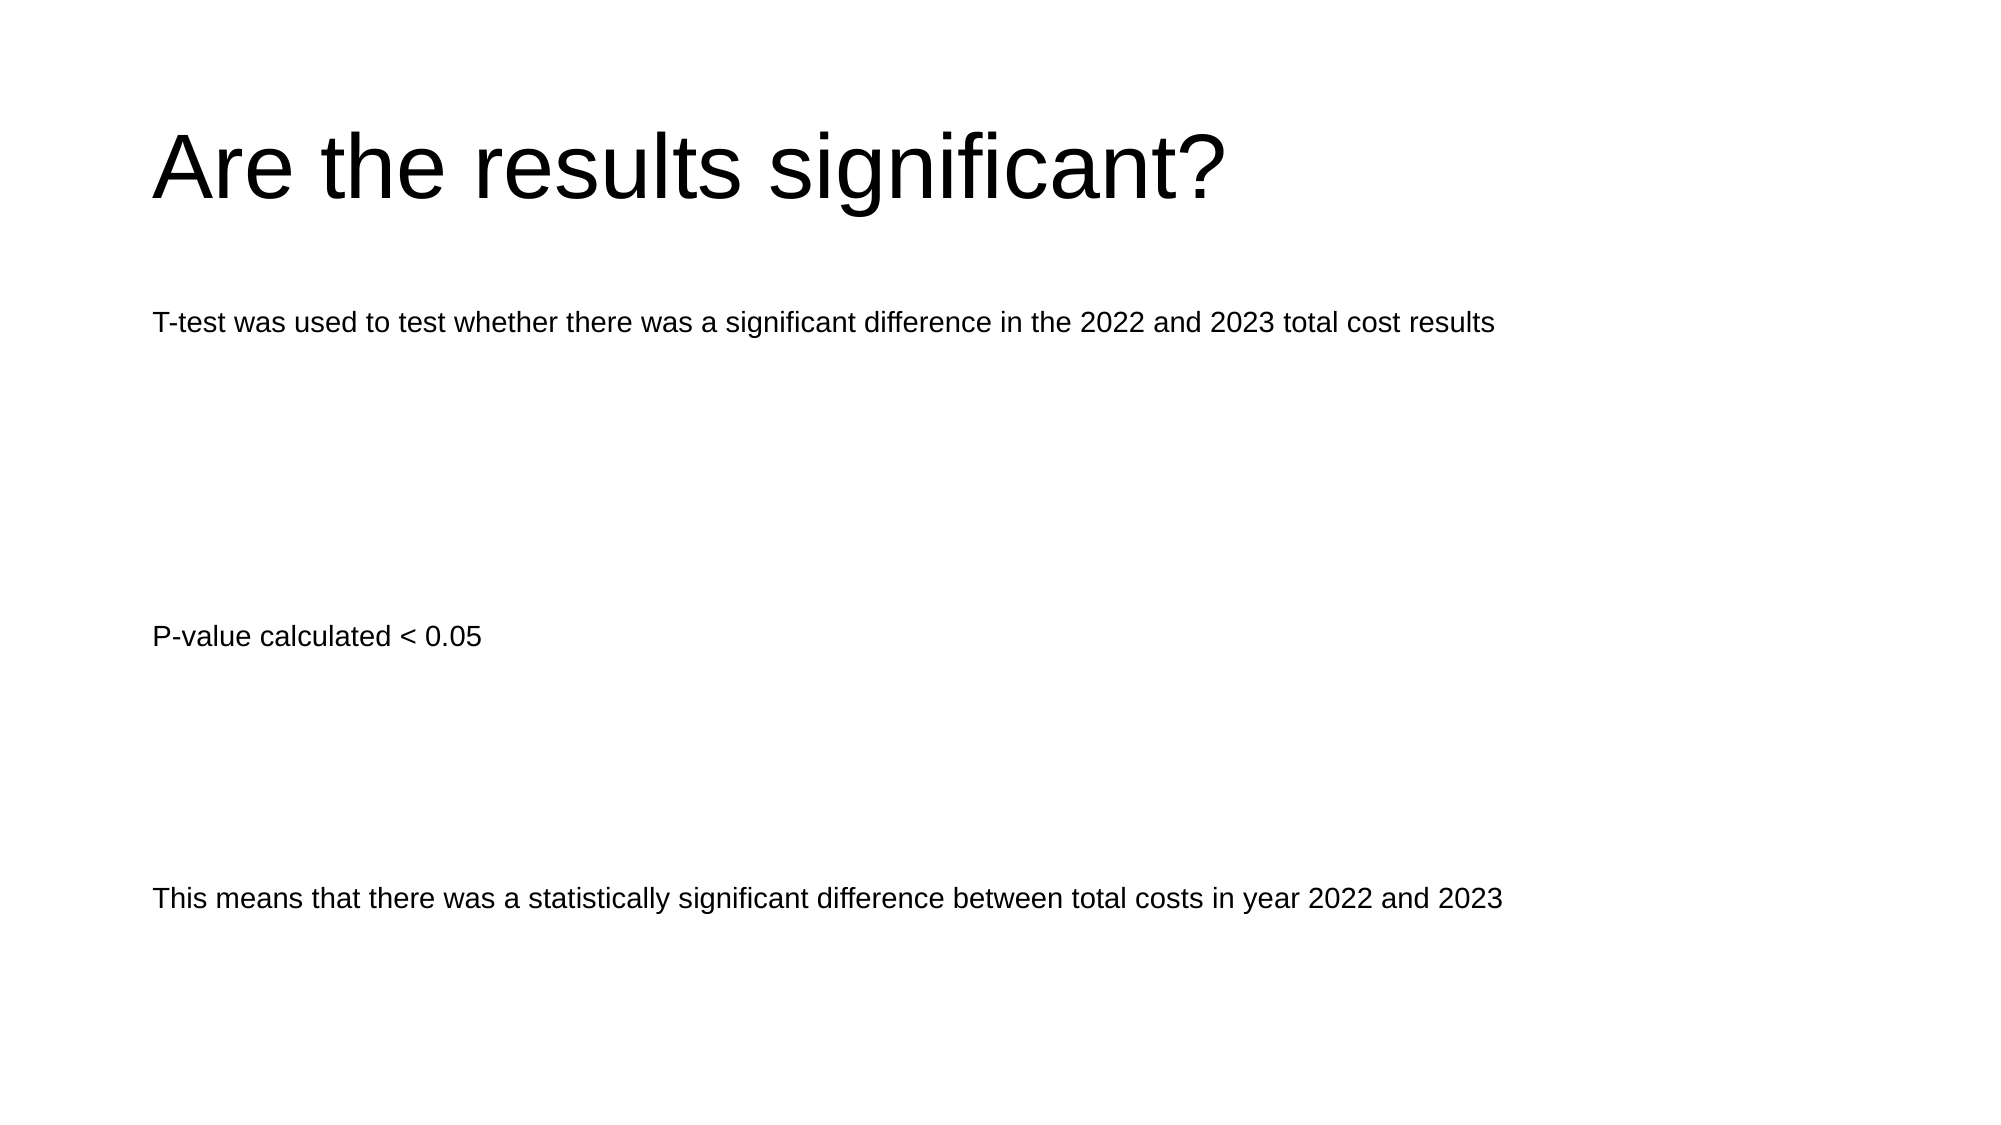

# Are the results significant?
T-test was used to test whether there was a significant difference in the 2022 and 2023 total cost results

P-value calculated < 0.05

This means that there was a statistically significant difference between total costs in year 2022 and 2023